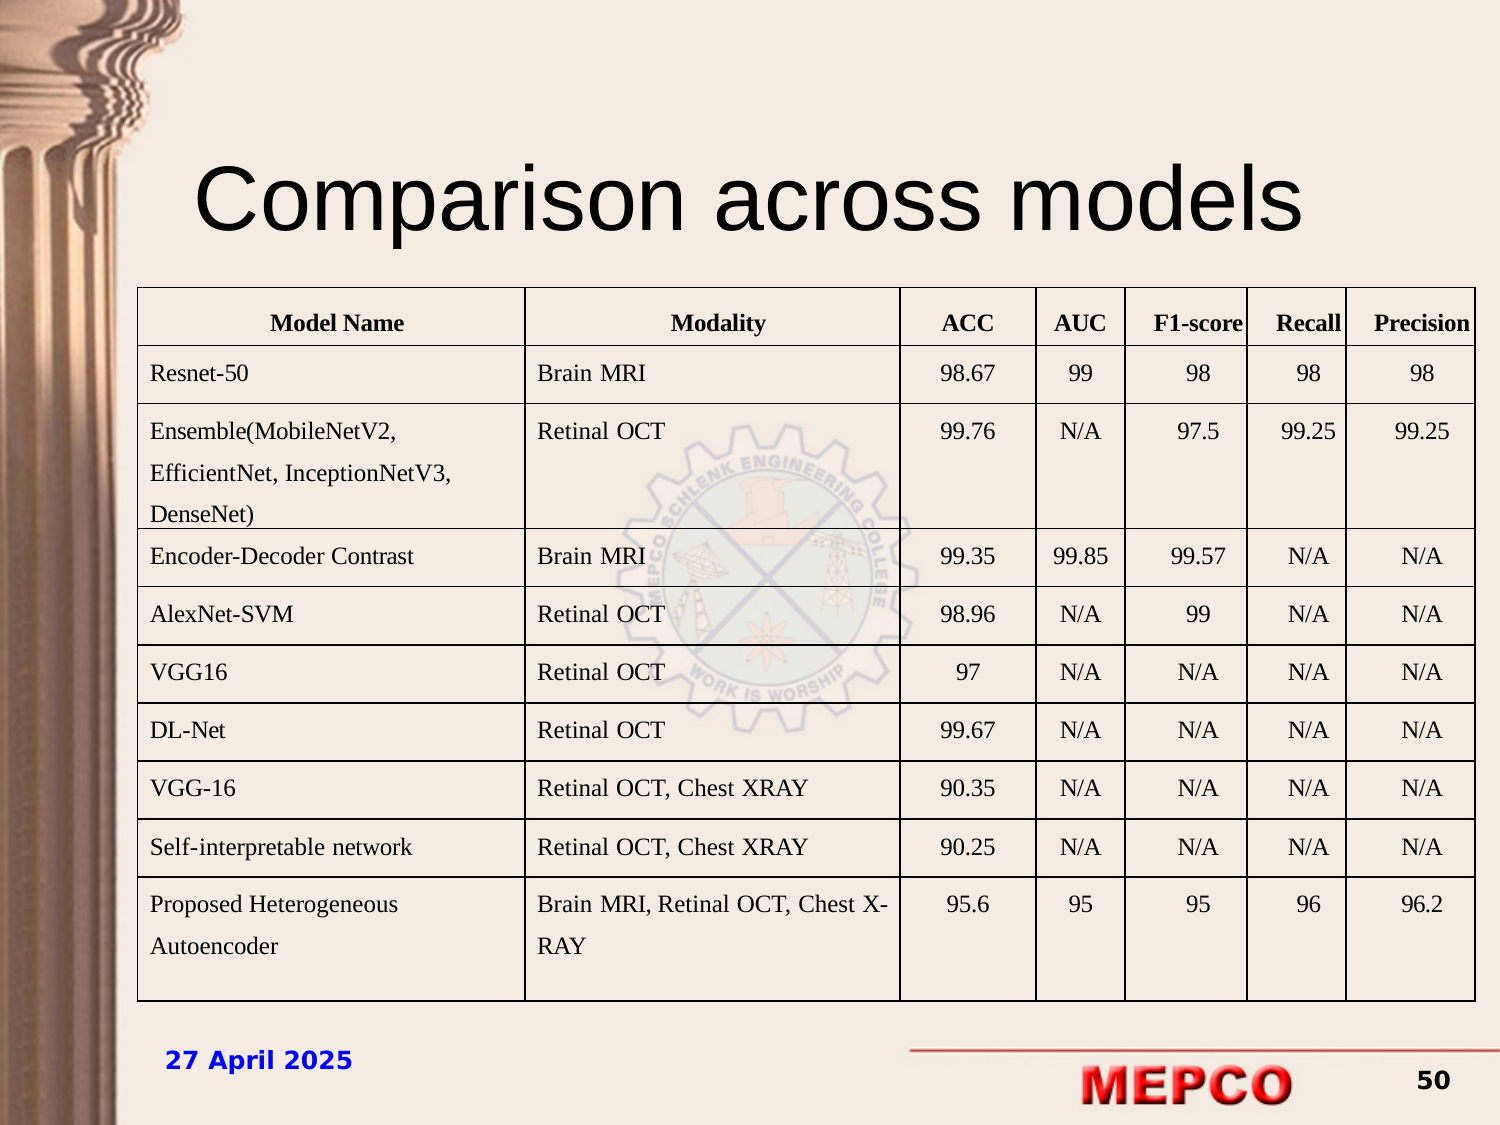

# Comparison across models
| Model Name | Modality | ACC | AUC | F1-score | Recall | Precision |
| --- | --- | --- | --- | --- | --- | --- |
| Resnet-50 | Brain MRI | 98.67 | 99 | 98 | 98 | 98 |
| Ensemble(MobileNetV2, EfficientNet, InceptionNetV3, DenseNet) | Retinal OCT | 99.76 | N/A | 97.5 | 99.25 | 99.25 |
| Encoder-Decoder Contrast | Brain MRI | 99.35 | 99.85 | 99.57 | N/A | N/A |
| AlexNet-SVM | Retinal OCT | 98.96 | N/A | 99 | N/A | N/A |
| VGG16 | Retinal OCT | 97 | N/A | N/A | N/A | N/A |
| DL-Net | Retinal OCT | 99.67 | N/A | N/A | N/A | N/A |
| VGG-16 | Retinal OCT, Chest XRAY | 90.35 | N/A | N/A | N/A | N/A |
| Self-interpretable network | Retinal OCT, Chest XRAY | 90.25 | N/A | N/A | N/A | N/A |
| Proposed Heterogeneous Autoencoder | Brain MRI, Retinal OCT, Chest X-RAY | 95.6 | 95 | 95 | 96 | 96.2 |